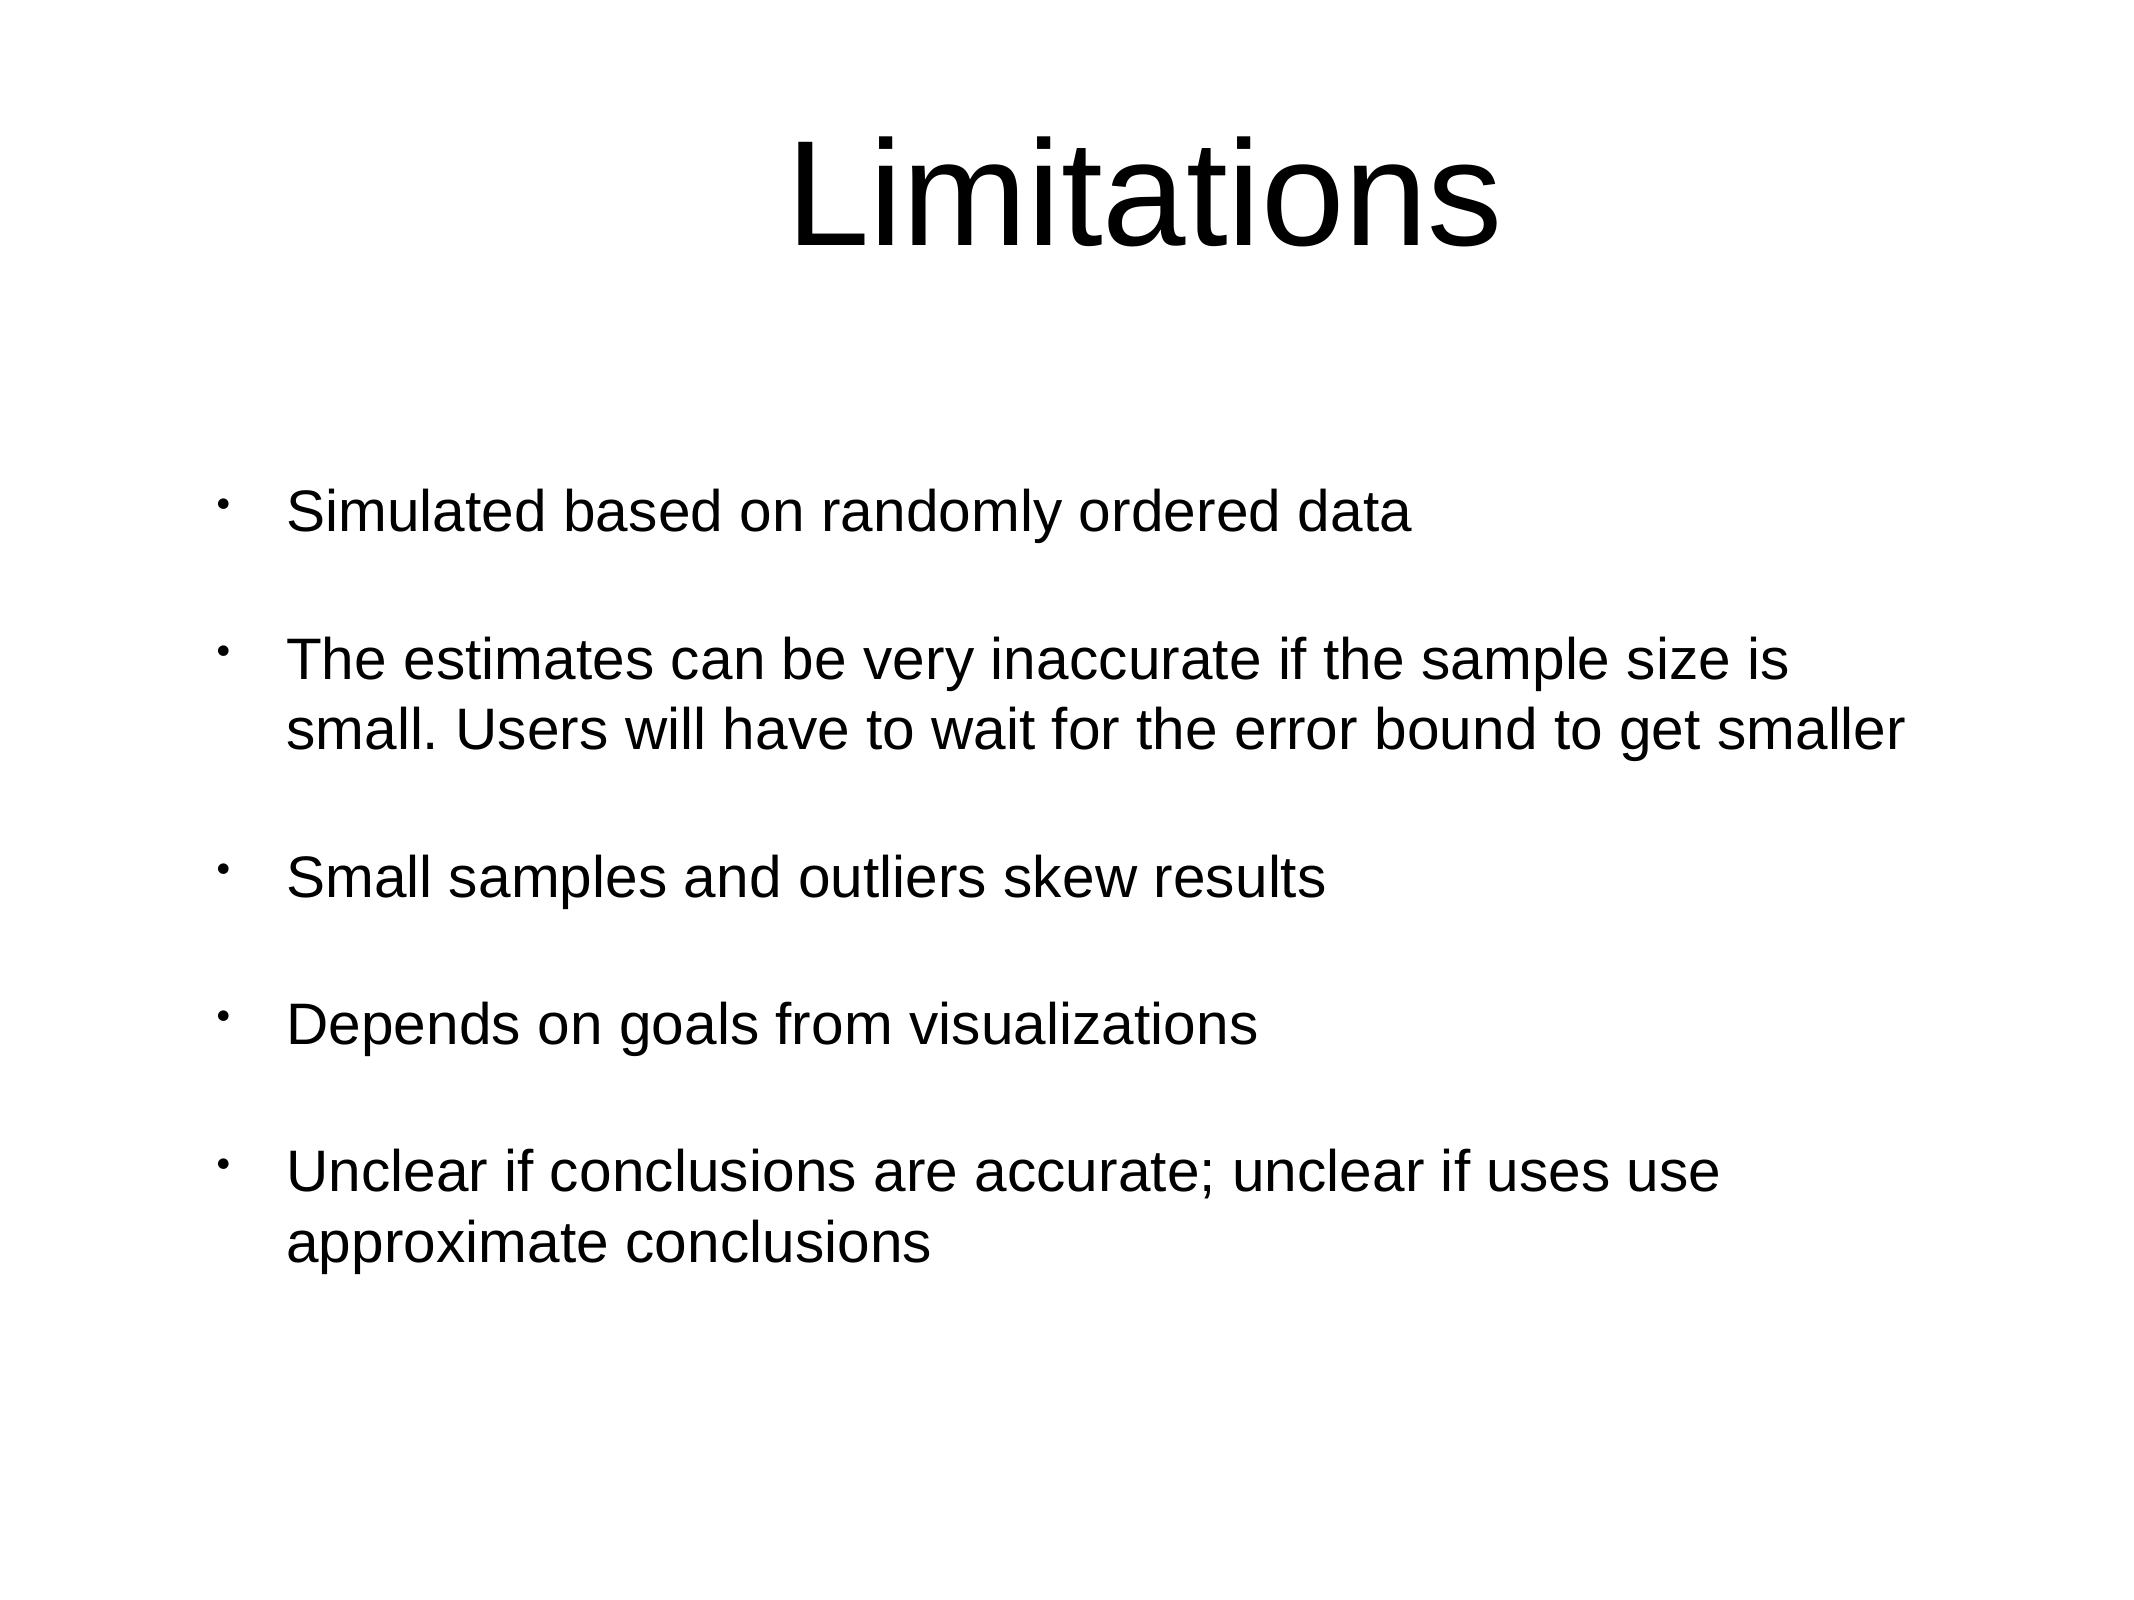

# Limitations

Simulated based on randomly ordered data
The estimates can be very inaccurate if the sample size is small. Users will have to wait for the error bound to get smaller
Small samples and outliers skew results
Depends on goals from visualizations
Unclear if conclusions are accurate; unclear if uses use approximate conclusions